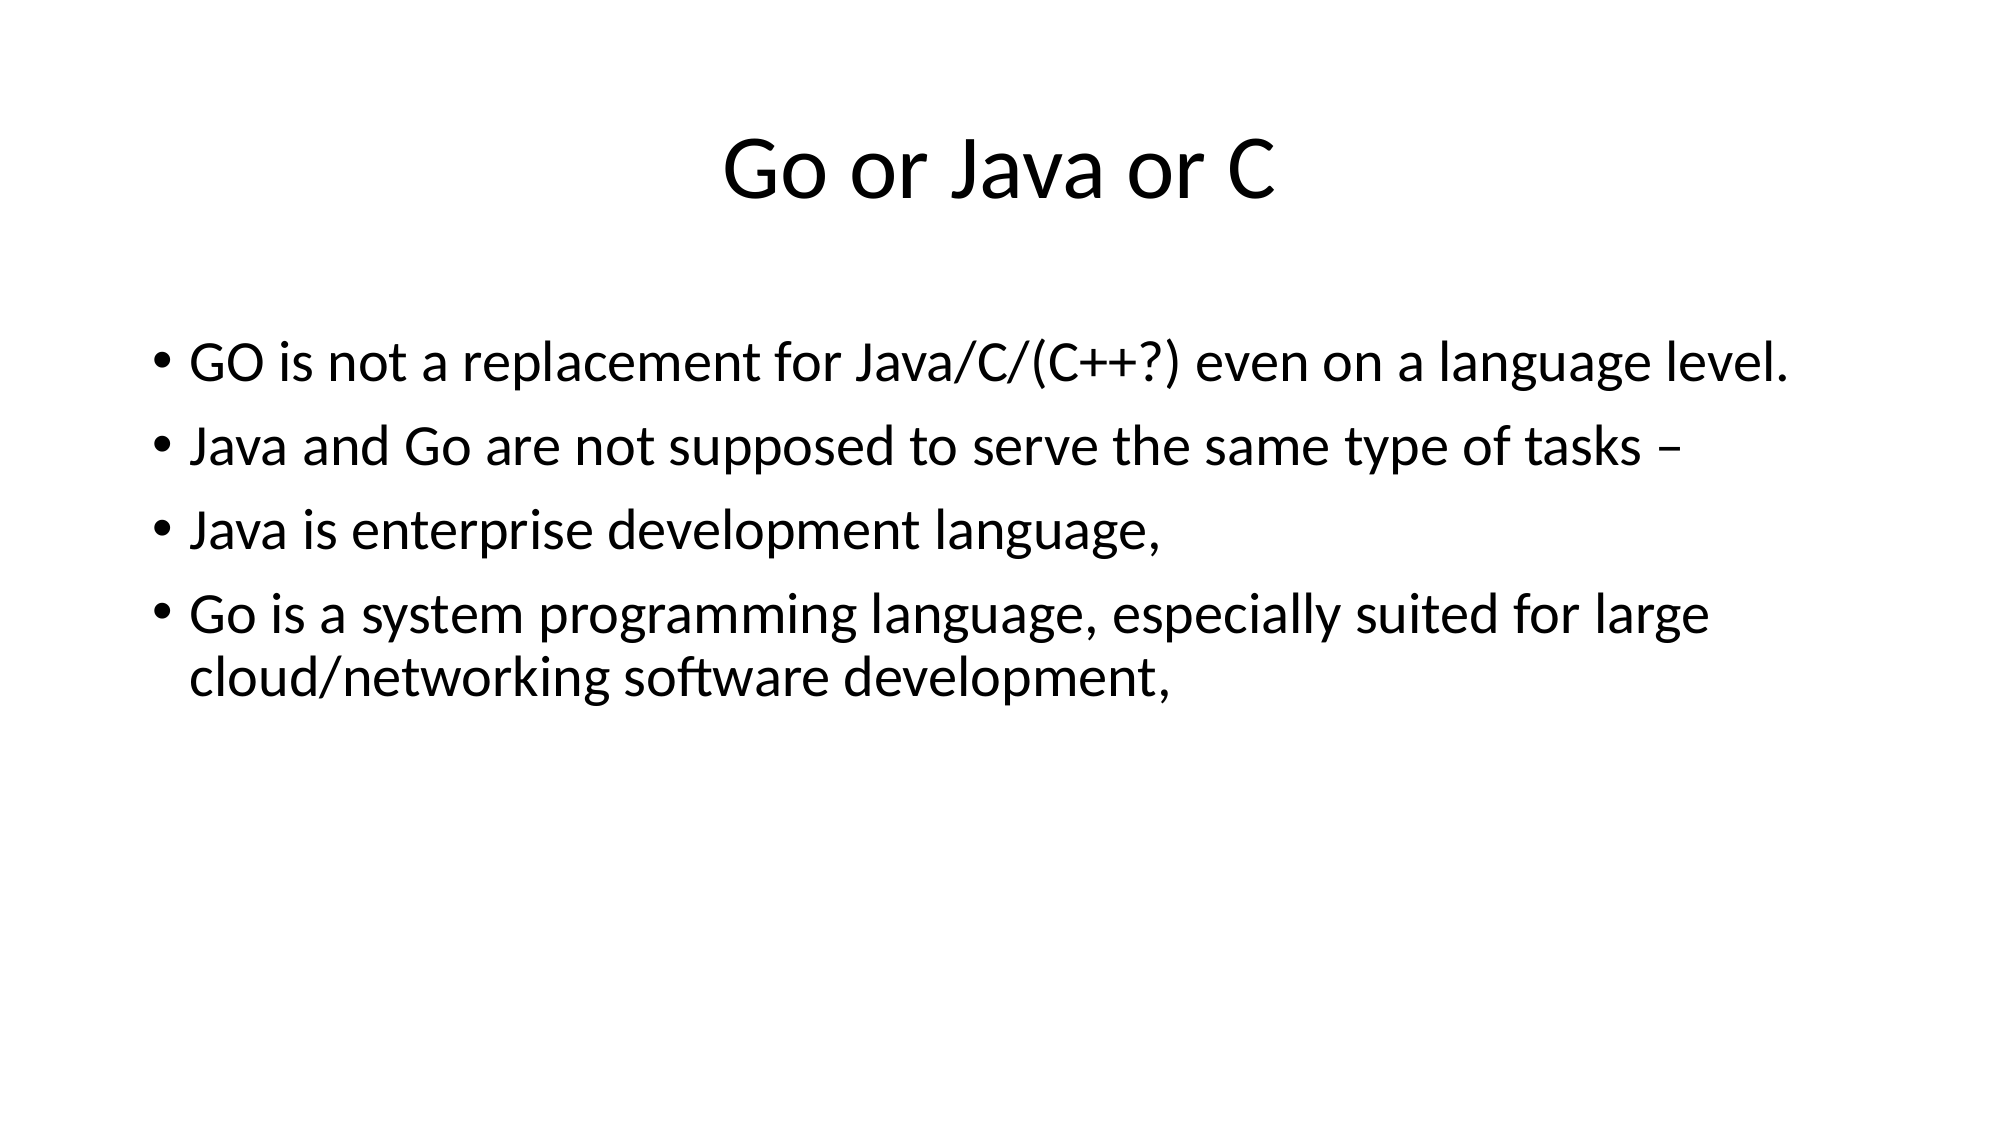

# Go or Java or C
GO is not a replacement for Java/C/(C++?) even on a language level.
Java and Go are not supposed to serve the same type of tasks –
Java is enterprise development language,
Go is a system programming language, especially suited for large cloud/networking software development,